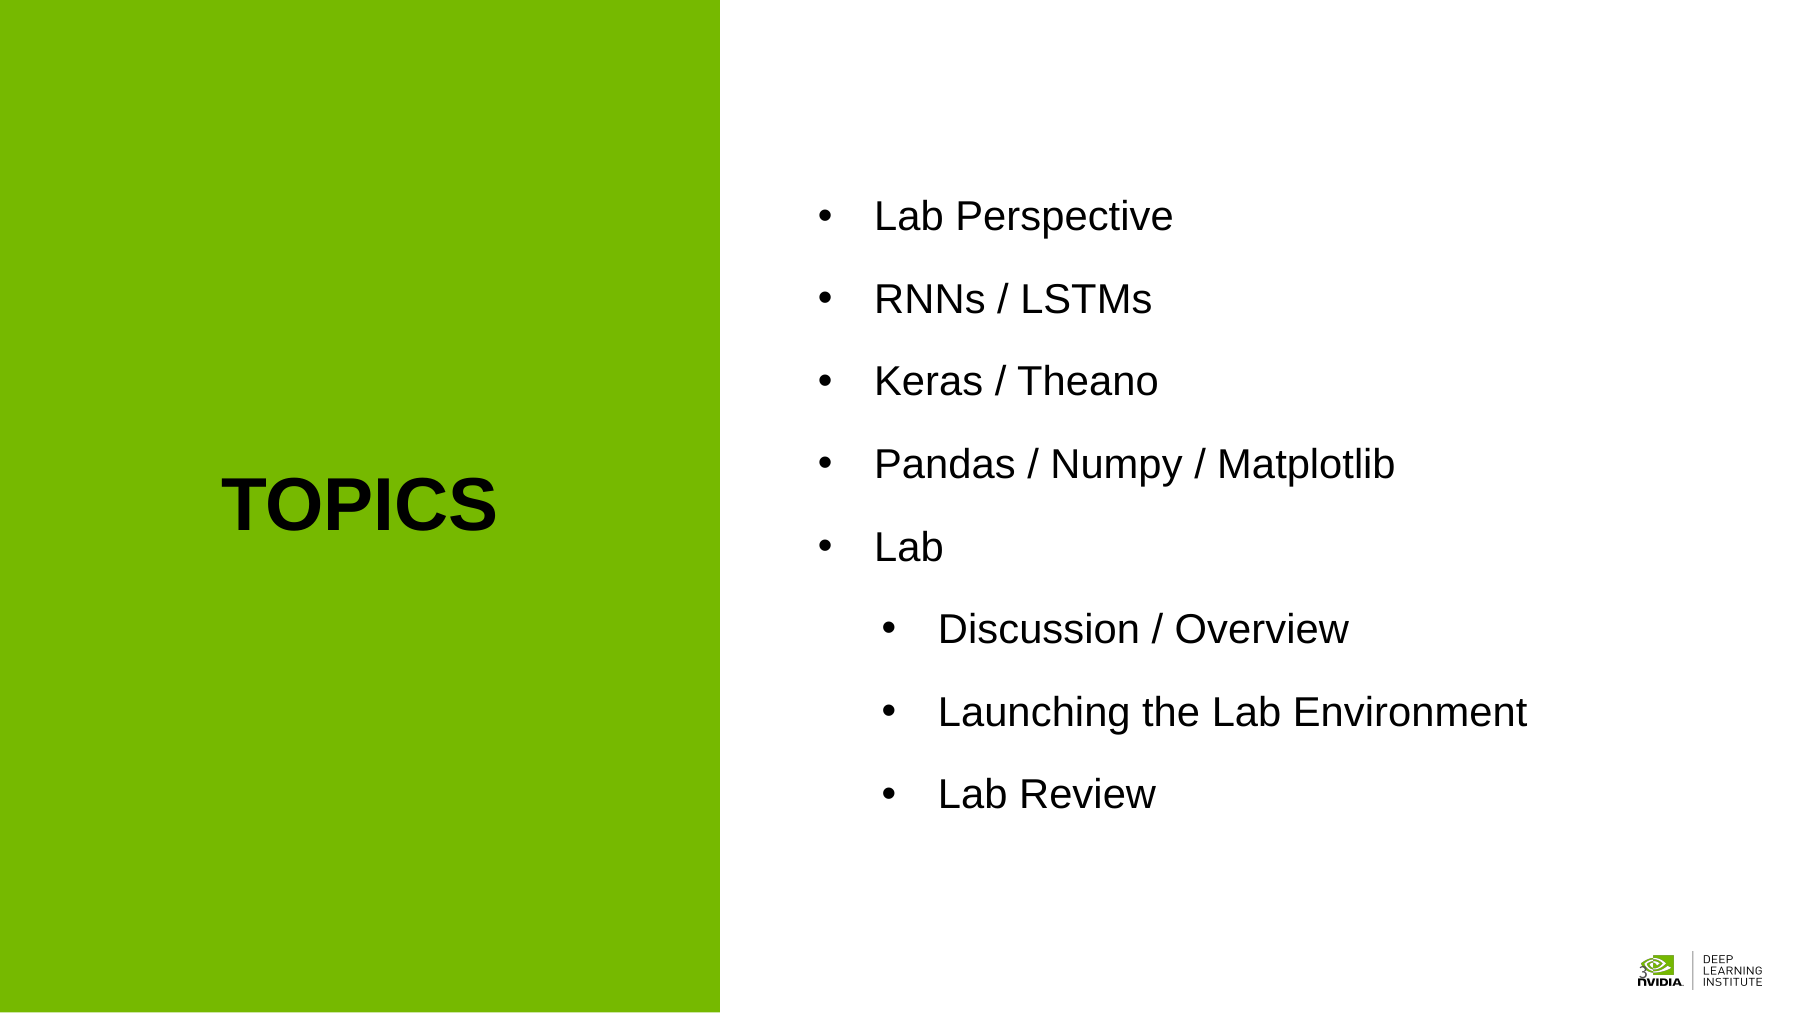

Lab Perspective
RNNs / LSTMs
Keras / Theano
Pandas / Numpy / Matplotlib
Lab
Discussion / Overview
Launching the Lab Environment
Lab Review
topics